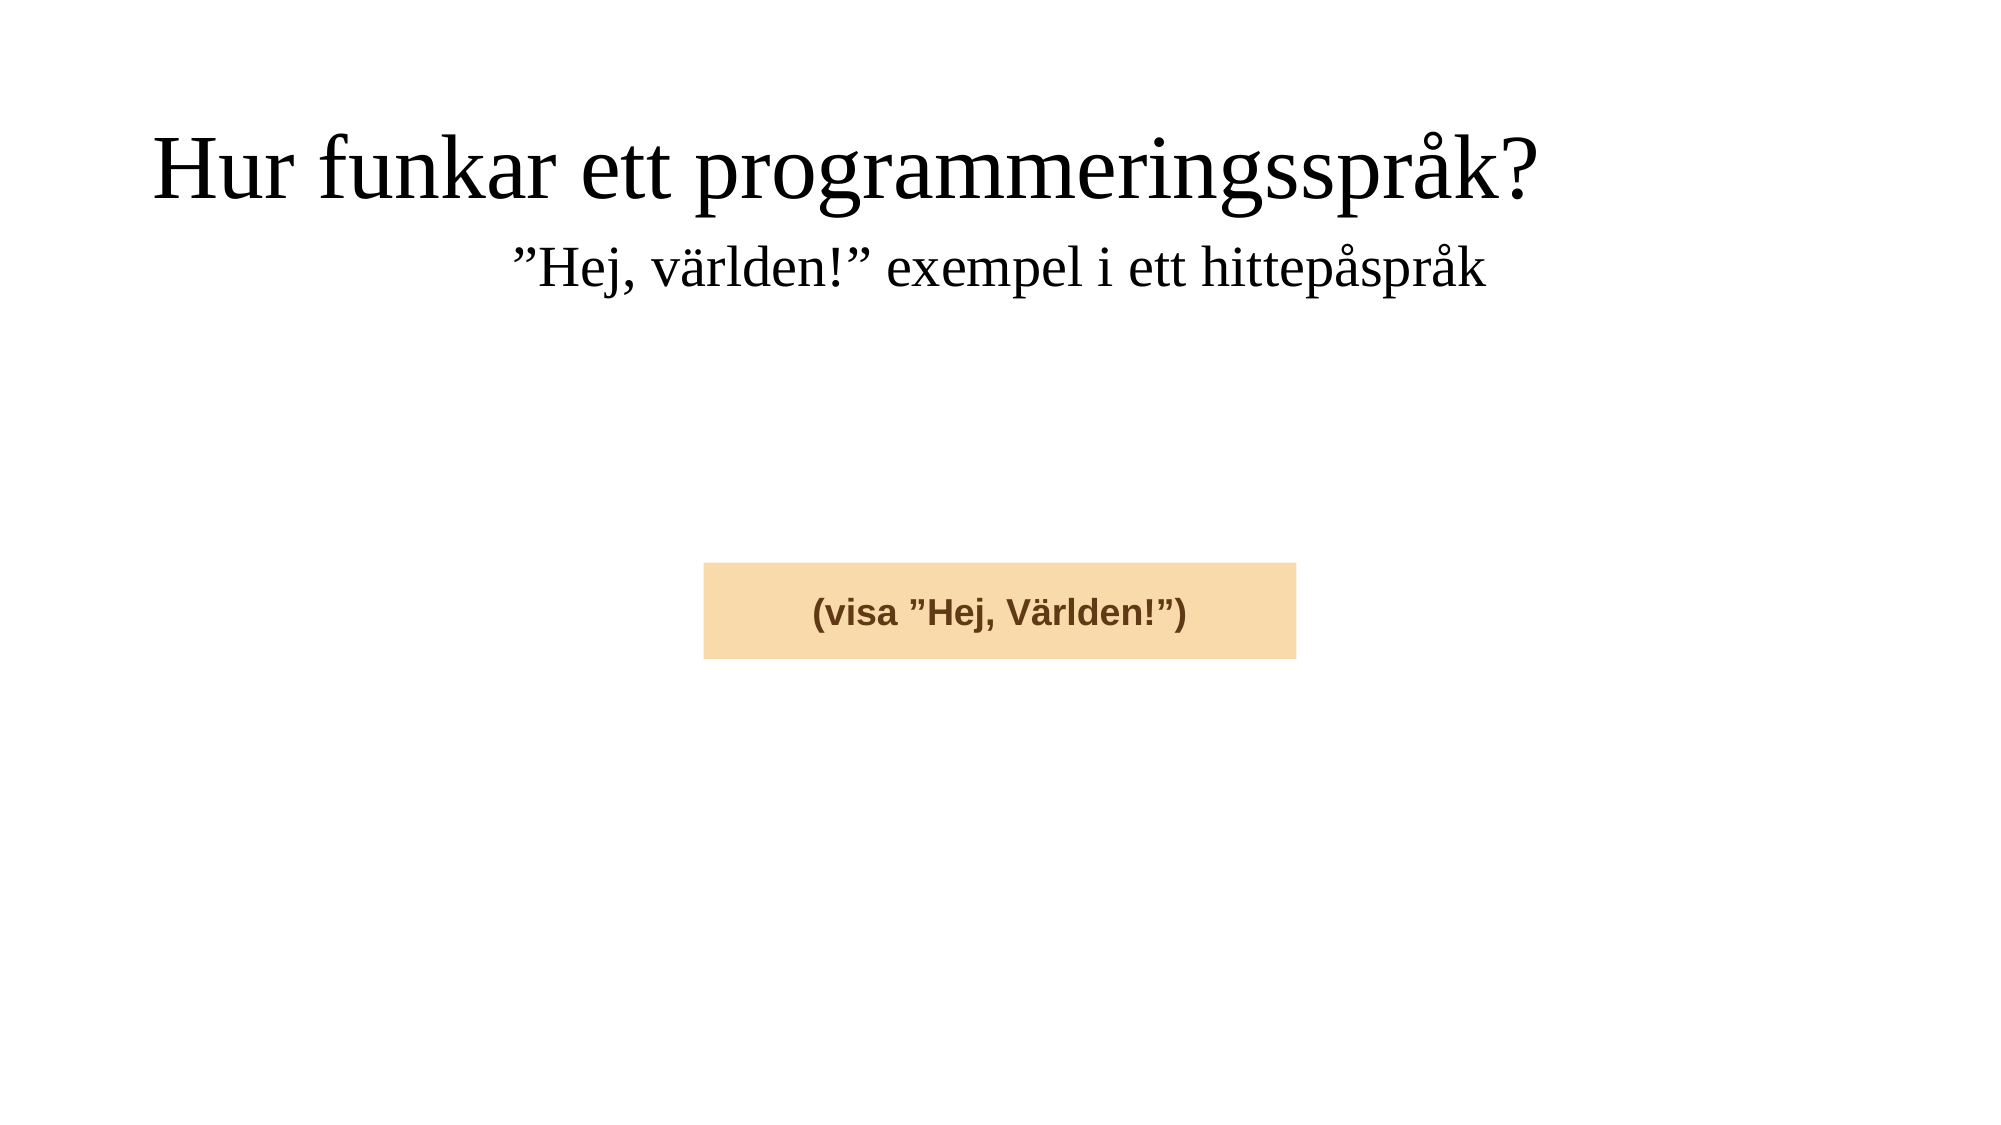

# Hur funkar ett programmeringsspråk?
”Hej, världen!” exempel i ett hittepåspråk
(visa ”Hej, Världen!”)